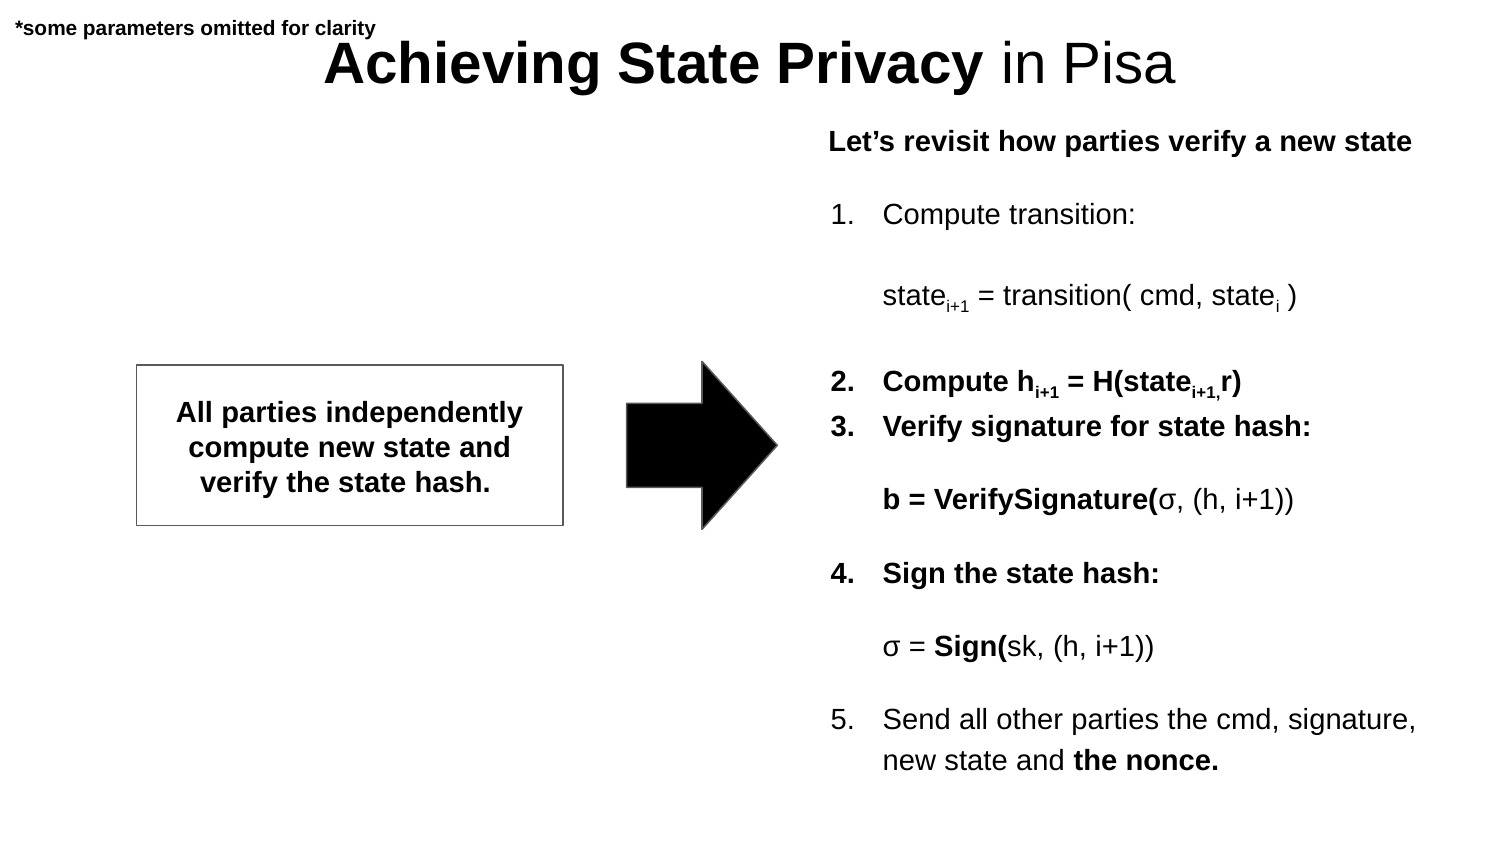

*some parameters omitted for clarity
# Achieving State Privacy in Pisa

Let’s revisit how parties verify a new state
Compute transition:
statei+1 = transition( cmd, statei )
Compute hi+1 = H(statei+1,r)
Verify signature for state hash:
b = VerifySignature(σ, (h, i+1))
Sign the state hash:
σ = Sign(sk, (h, i+1))
Send all other parties the cmd, signature, new state and the nonce.

All parties independently compute new state and verify the state hash.